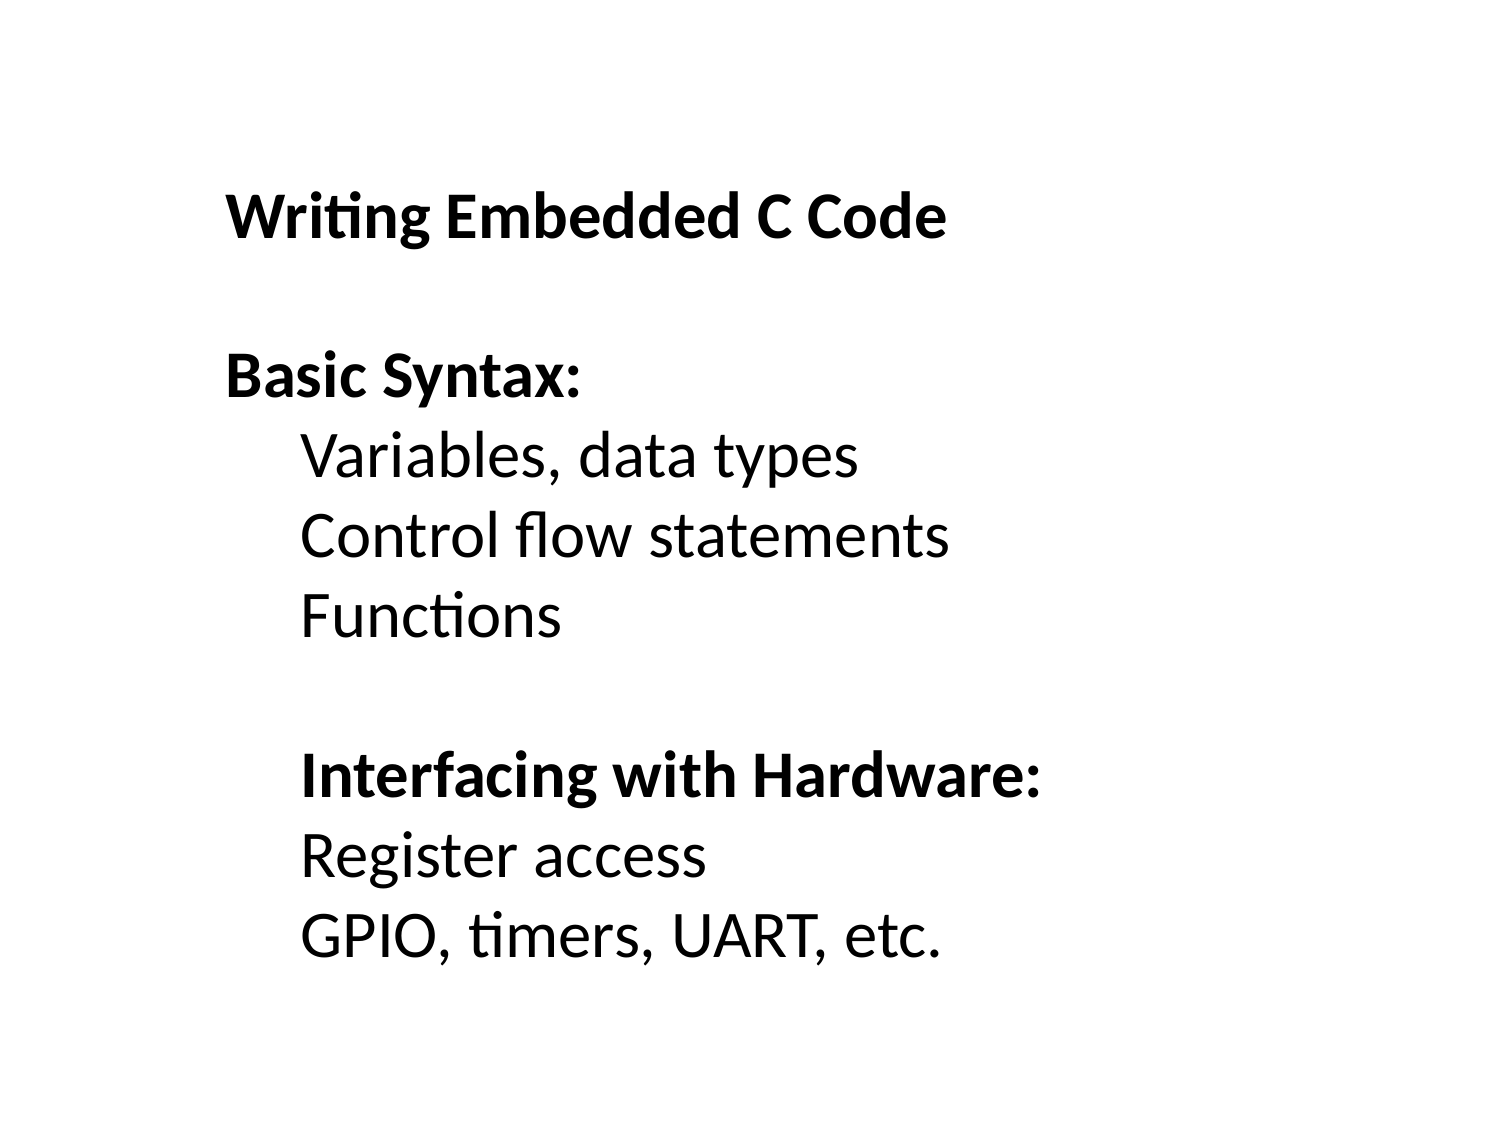

Writing Embedded C Code

Basic Syntax:
Variables, data types
Control flow statements
Functions

Interfacing with Hardware:
Register access
GPIO, timers, UART, etc.